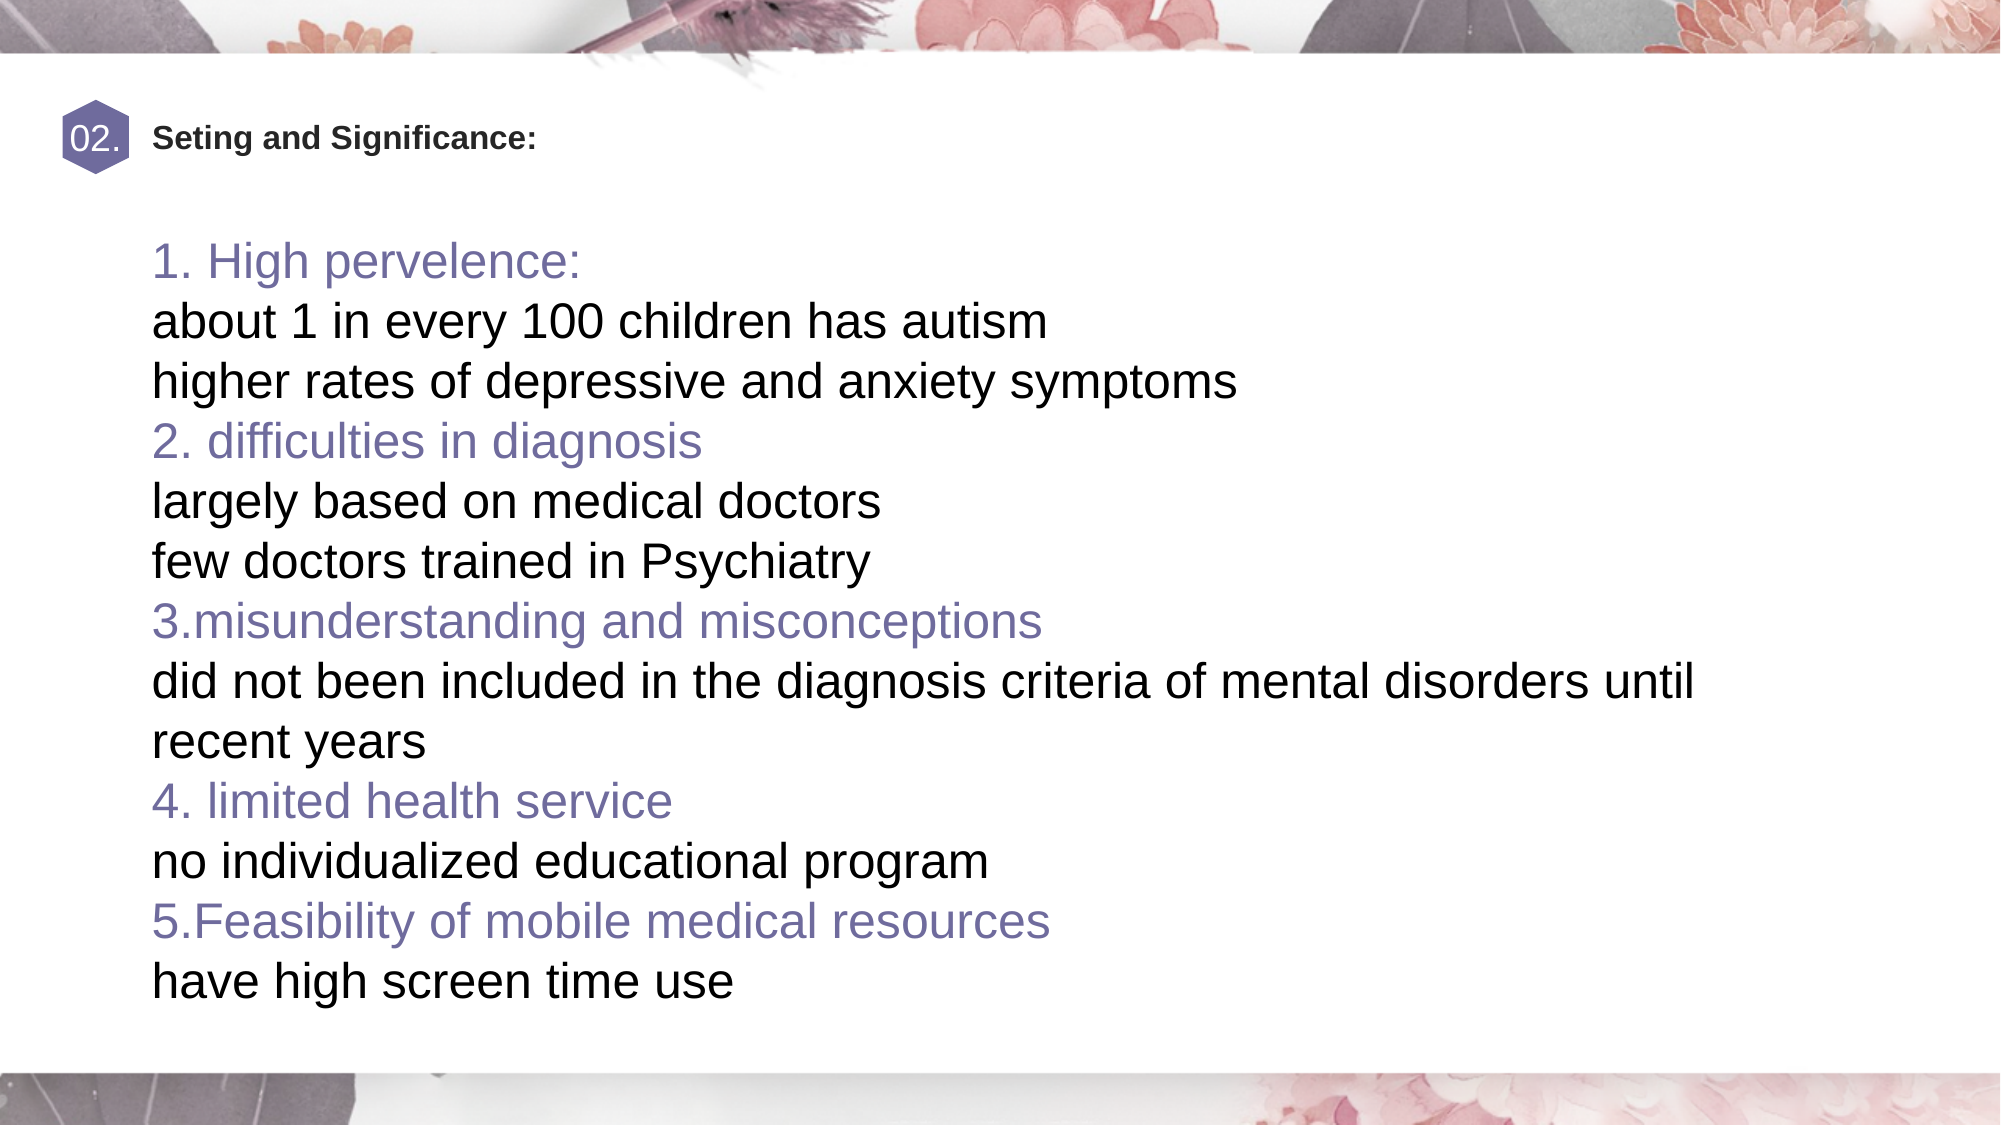

02.
Seting and Significance:
1. High pervelence:
about 1 in every 100 children has autism
higher rates of depressive and anxiety symptoms
2. difficulties in diagnosis
largely based on medical doctors
few doctors trained in Psychiatry
3.misunderstanding and misconceptions
did not been included in the diagnosis criteria of mental disorders until recent years
4. limited health service
no individualized educational program
5.Feasibility of mobile medical resources
have high screen time use